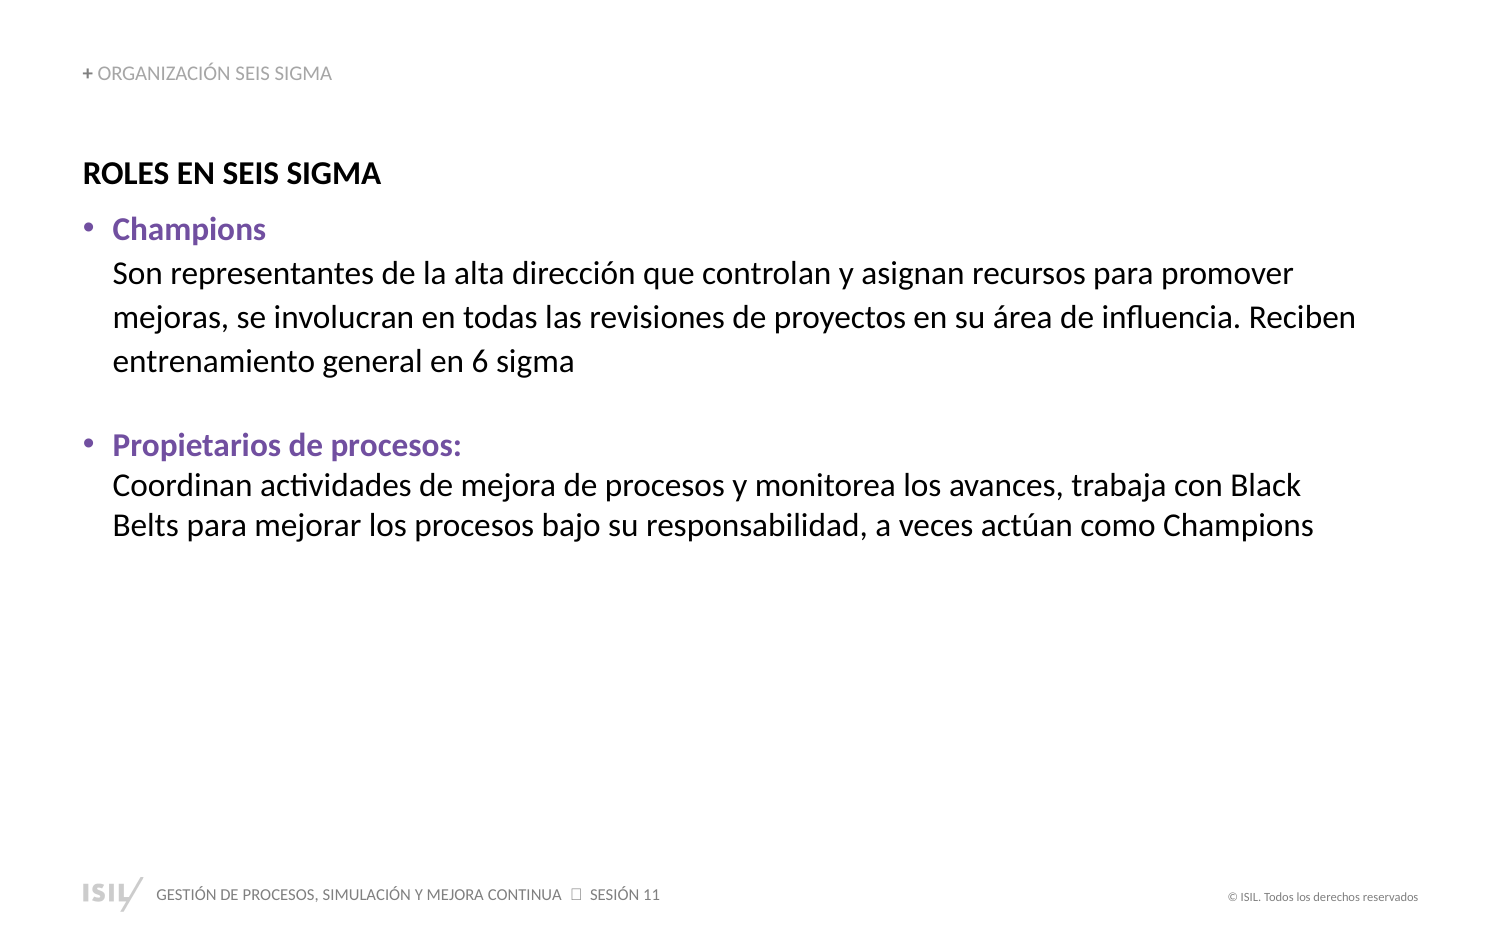

+ ORGANIZACIÓN SEIS SIGMA
ROLES EN SEIS SIGMA
Champions
Son representantes de la alta dirección que controlan y asignan recursos para promover mejoras, se involucran en todas las revisiones de proyectos en su área de influencia. Reciben entrenamiento general en 6 sigma

Propietarios de procesos:
Coordinan actividades de mejora de procesos y monitorea los avances, trabaja con Black Belts para mejorar los procesos bajo su responsabilidad, a veces actúan como Champions